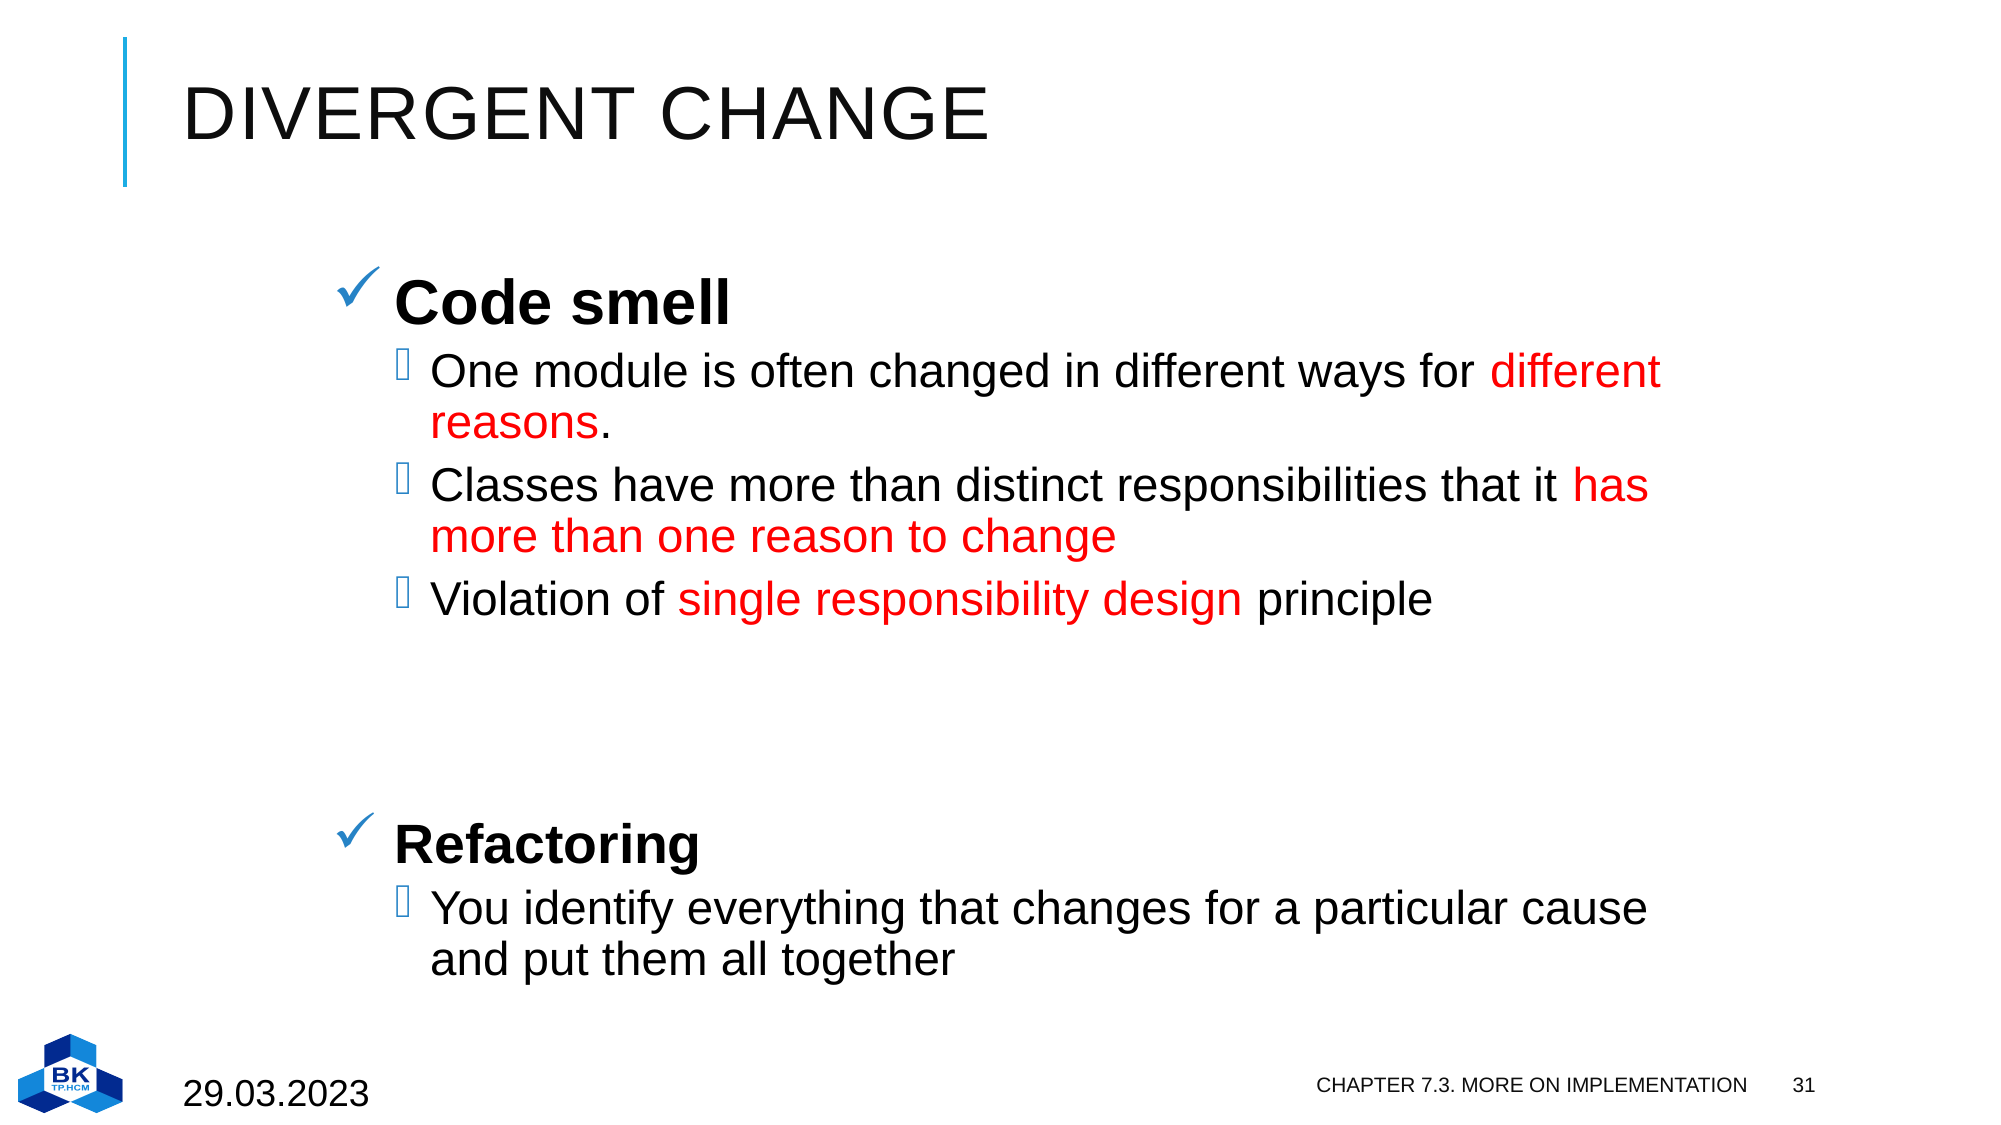

# Divergent Change
Code smell
One module is often changed in different ways for different reasons.
Classes have more than distinct responsibilities that it has more than one reason to change
Violation of single responsibility design principle

Refactoring
You identify everything that changes for a particular cause and put them all together

29.03.2023
Chapter 7.3. More on Implementation
31